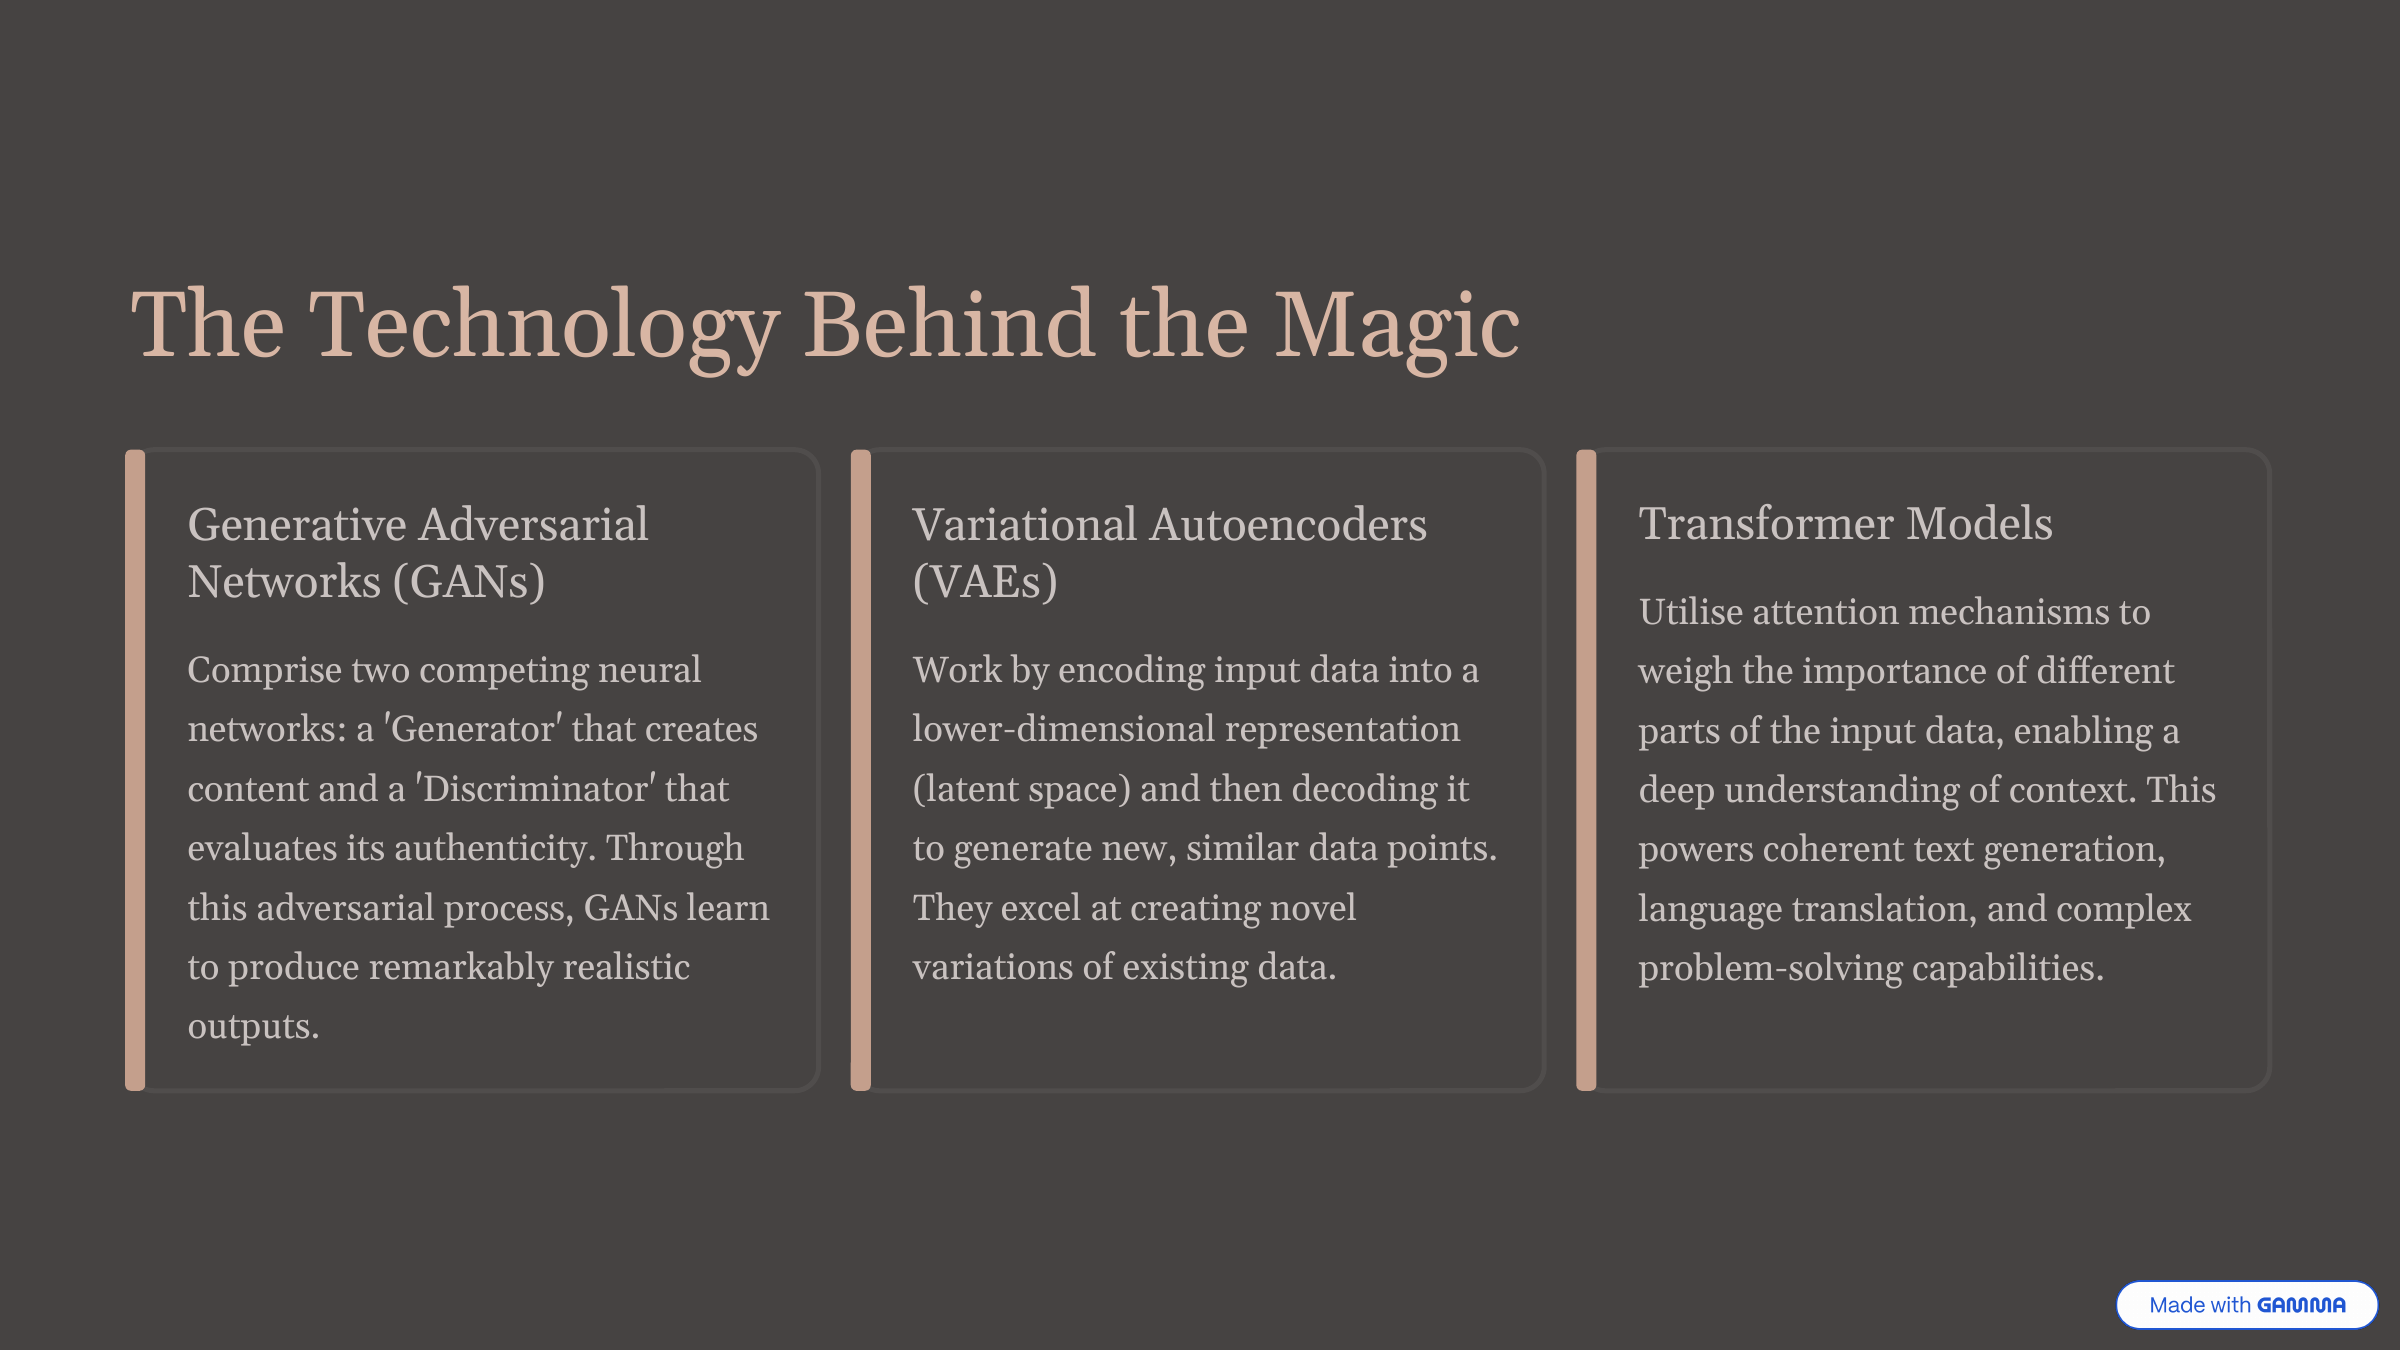

The Technology Behind the Magic

Generative Adversarial Networks (GANs)
Variational Autoencoders (VAEs)
Transformer Models
Utilise attention mechanisms to weigh the importance of different parts of the input data, enabling a deep understanding of context. This powers coherent text generation, language translation, and complex problem-solving capabilities.
Comprise two competing neural networks: a 'Generator' that creates content and a 'Discriminator' that evaluates its authenticity. Through this adversarial process, GANs learn to produce remarkably realistic outputs.
Work by encoding input data into a lower-dimensional representation (latent space) and then decoding it to generate new, similar data points. They excel at creating novel variations of existing data.